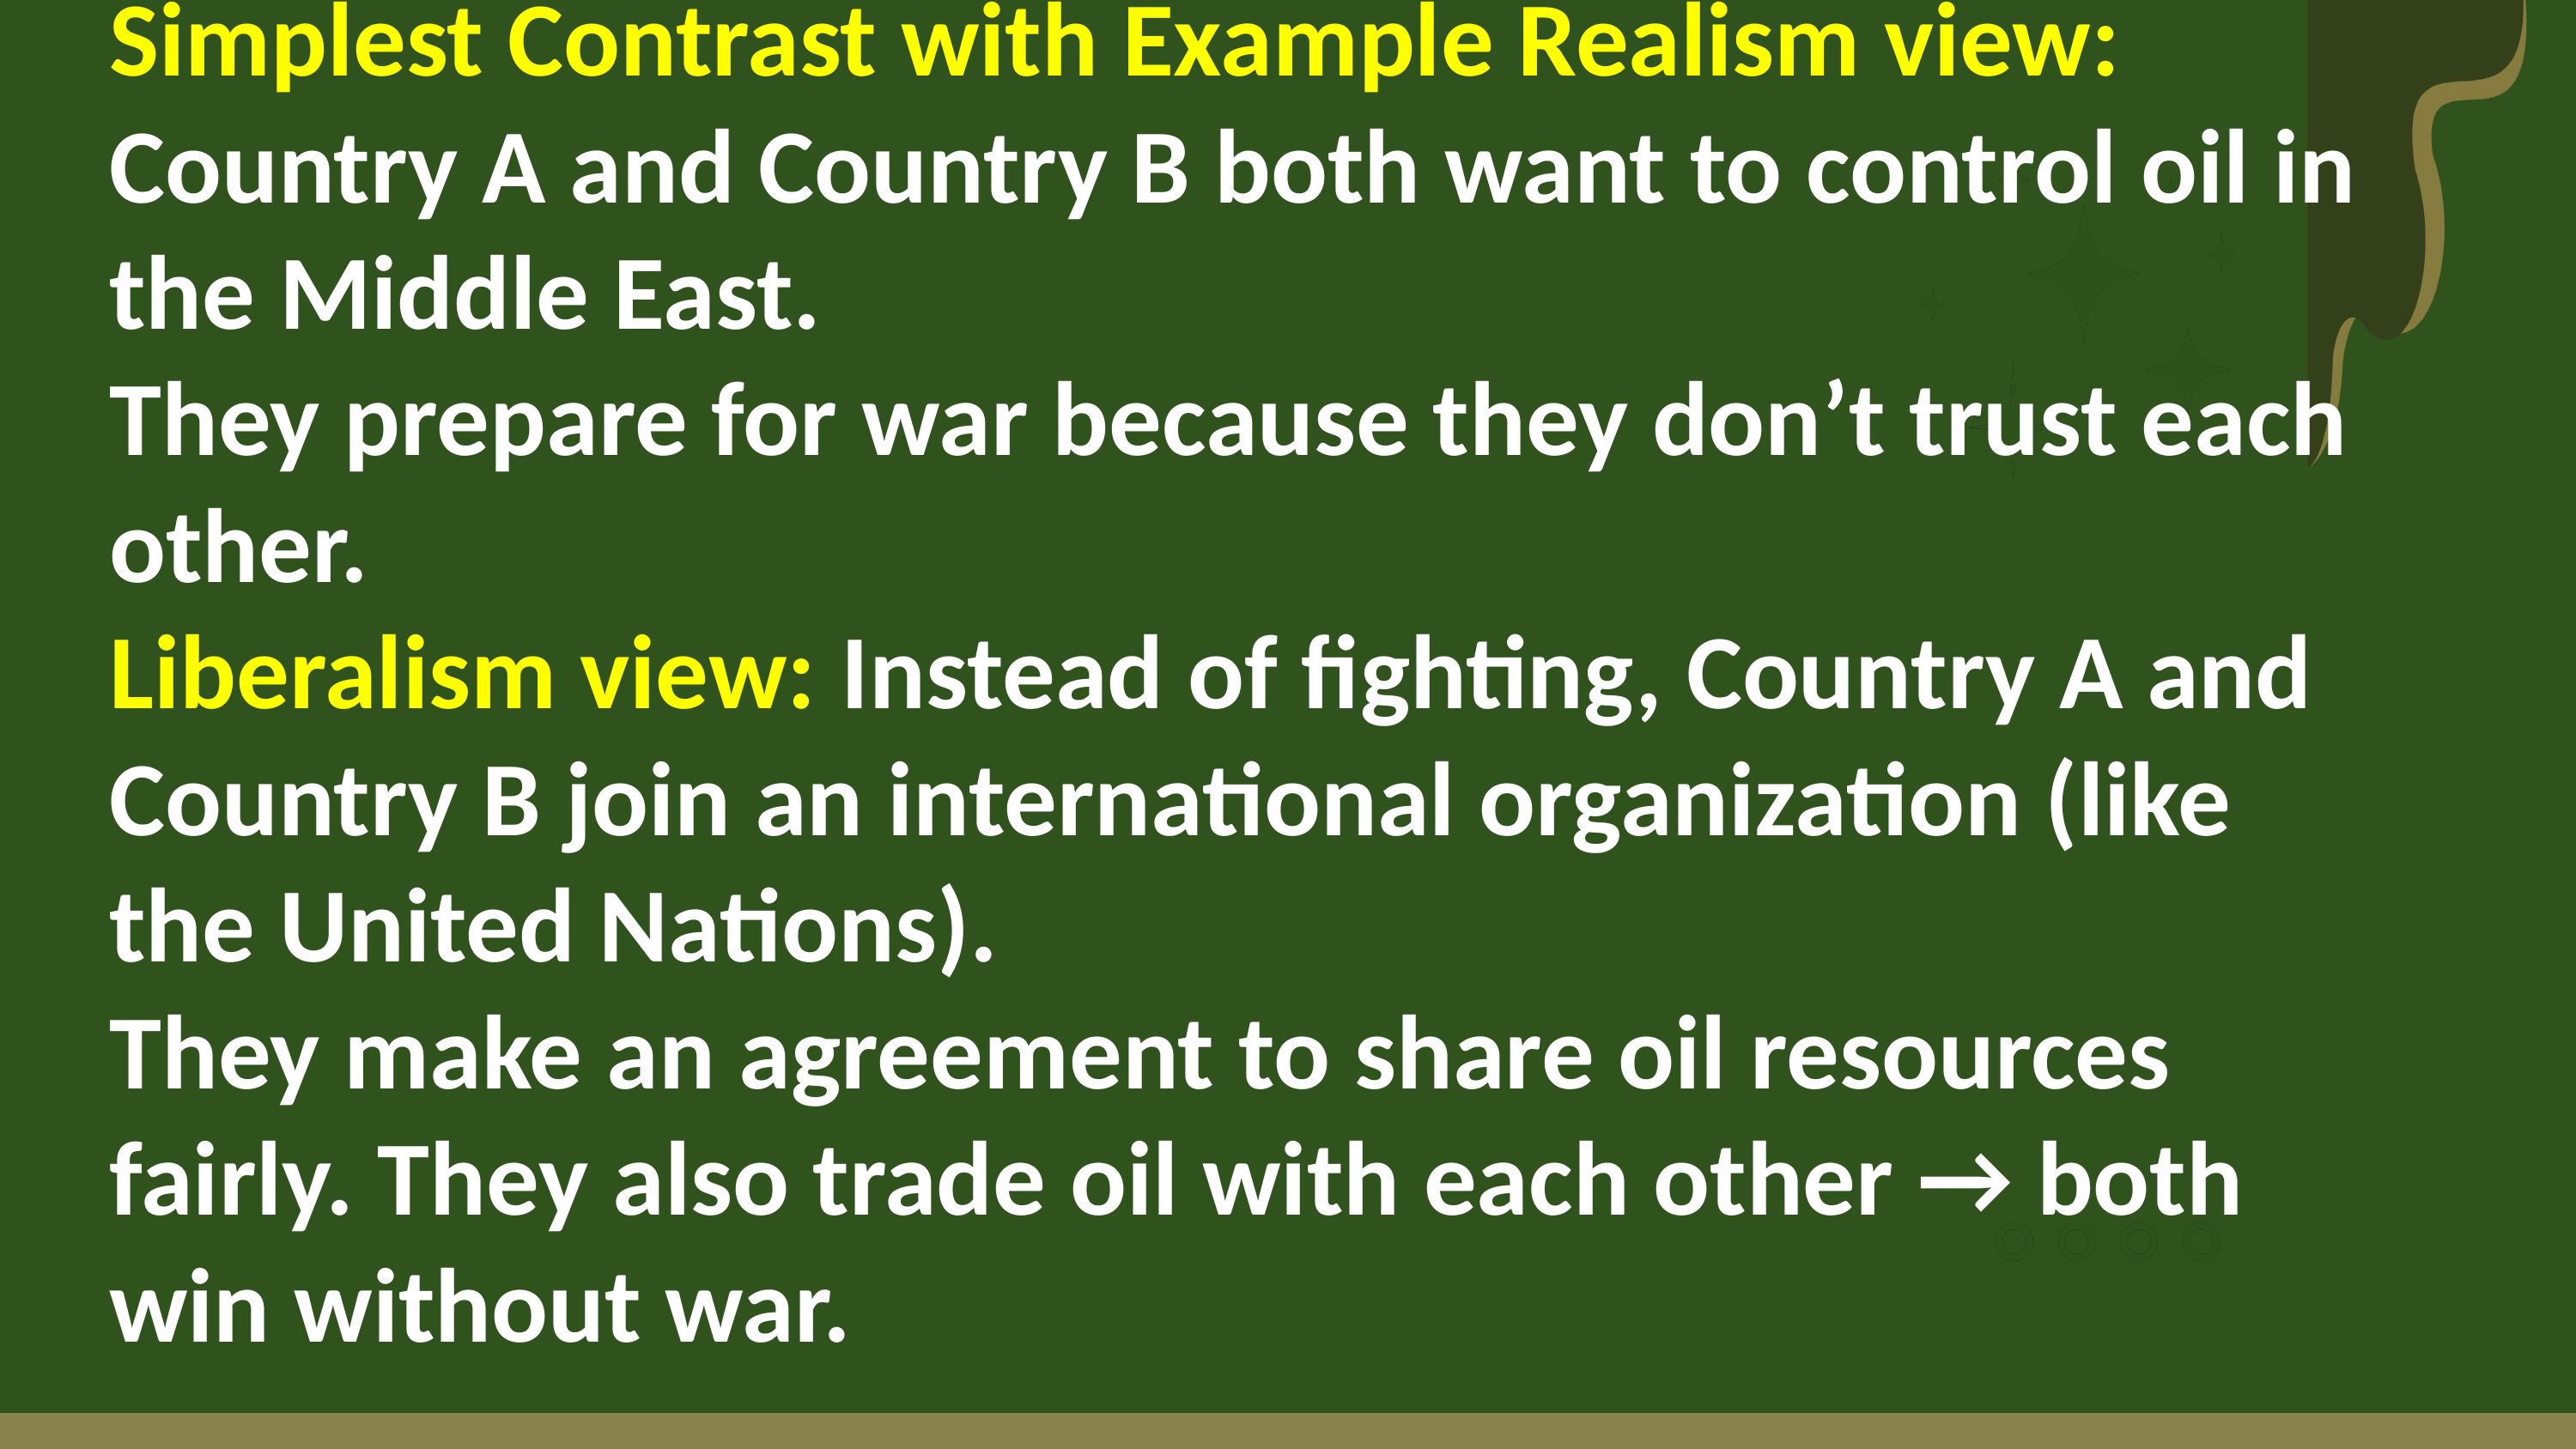

Simplest Contrast with Example Realism view:
Country A and Country B both want to control oil in the Middle East.
They prepare for war because they don’t trust each other.
Liberalism view: Instead of fighting, Country A and Country B join an international organization (like the United Nations).
They make an agreement to share oil resources fairly. They also trade oil with each other → both win without war.